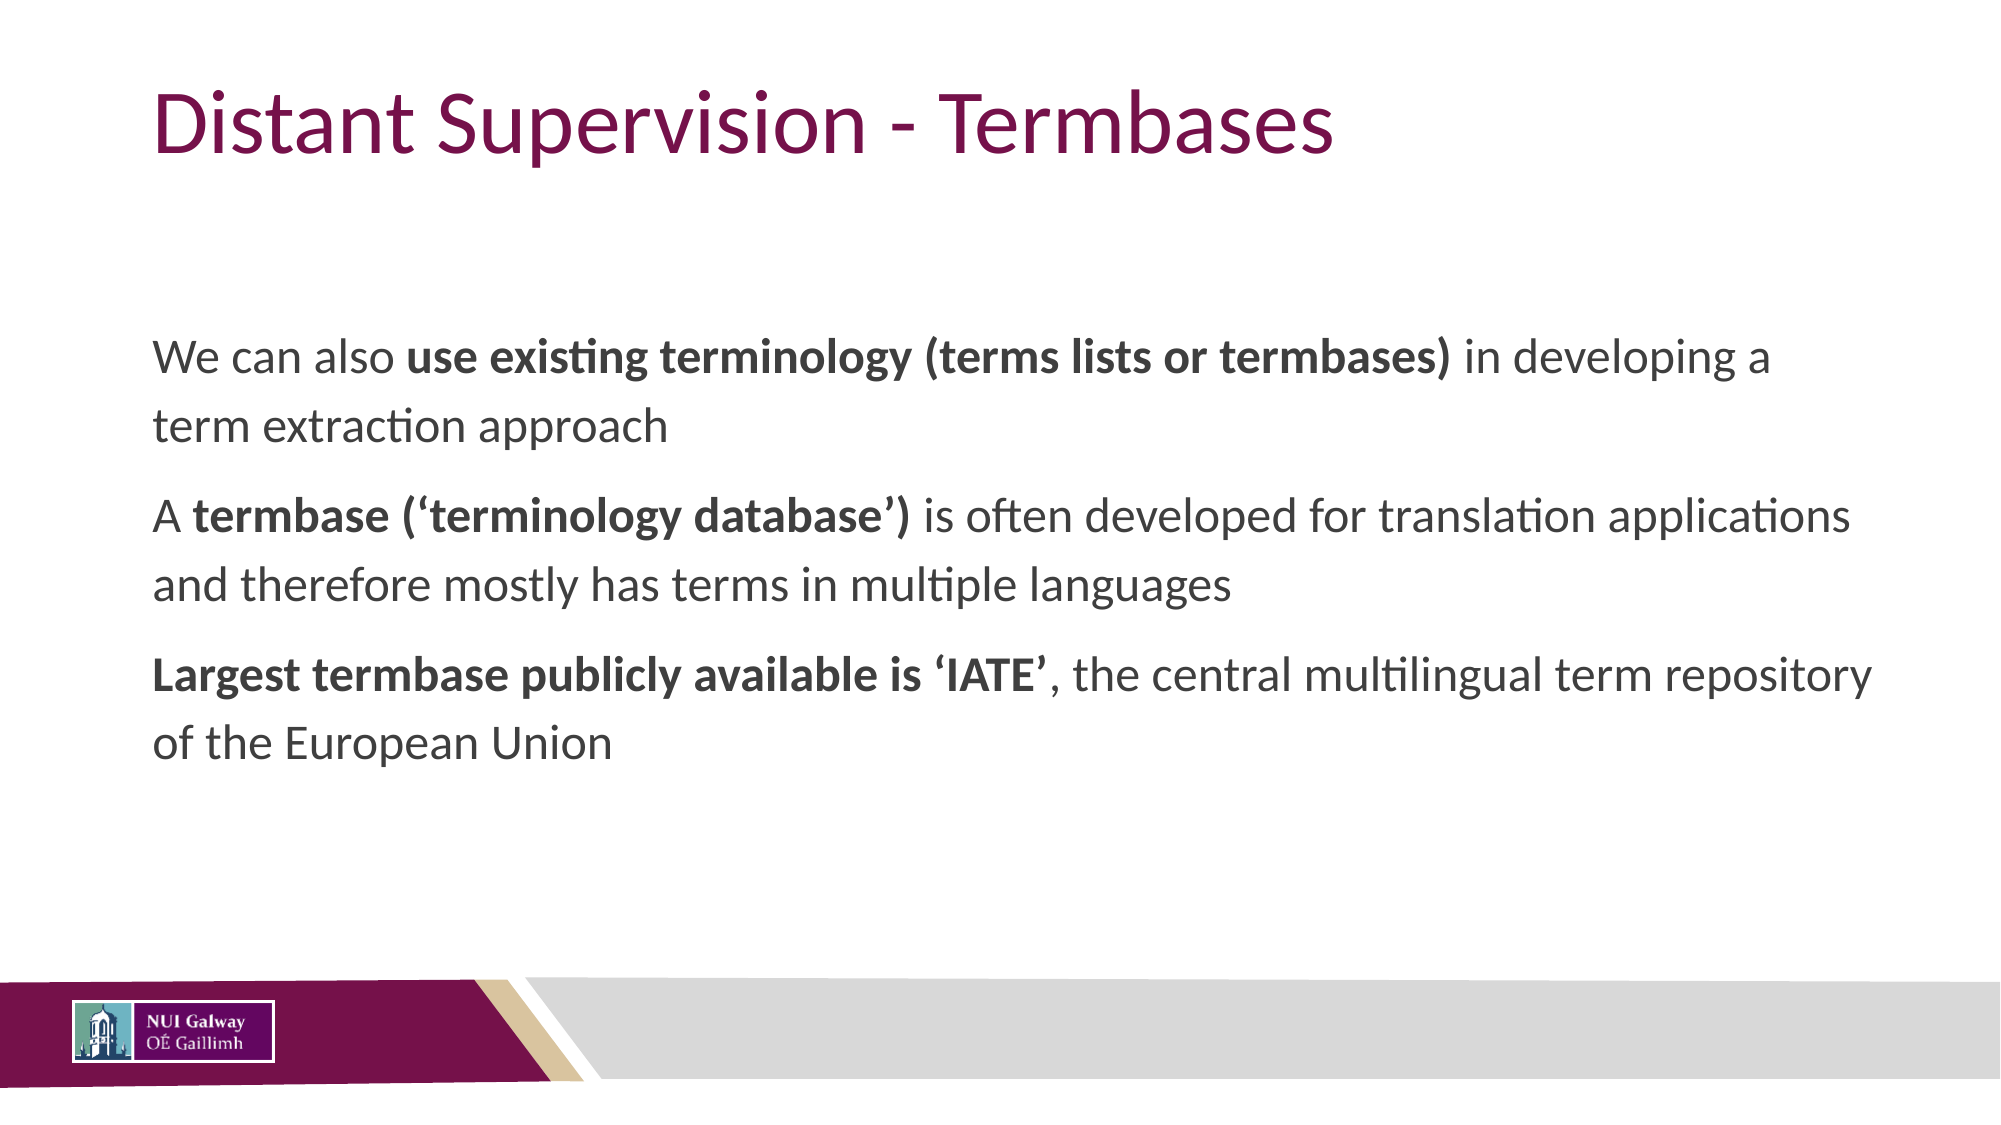

# Distant Supervision - Termbases
We can also use existing terminology (terms lists or termbases) in developing a term extraction approach
A termbase (‘terminology database’) is often developed for translation applications and therefore mostly has terms in multiple languages
Largest termbase publicly available is ‘IATE’, the central multilingual term repository of the European Union